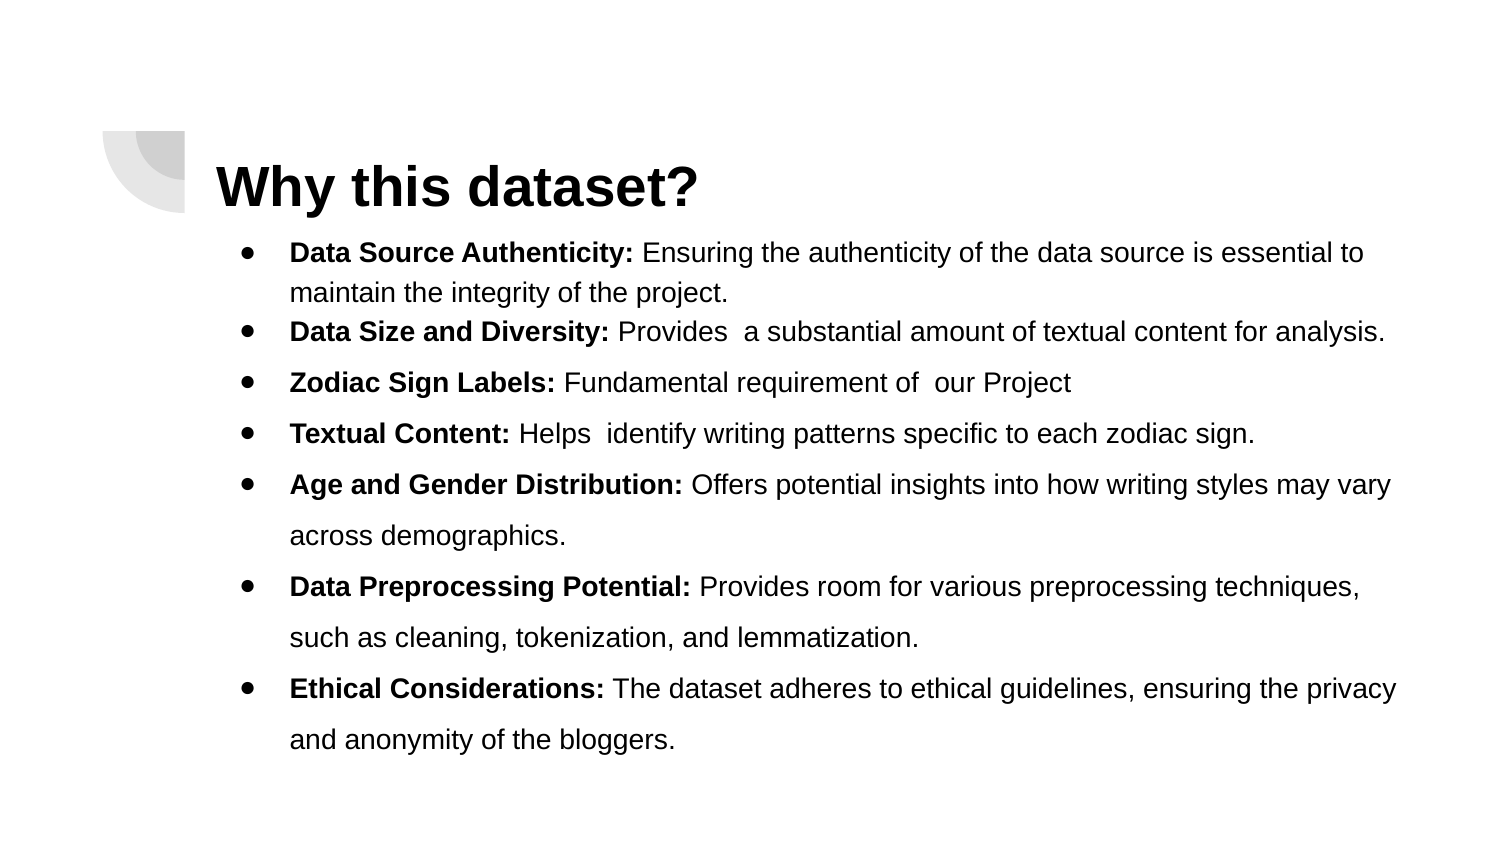

#
Why this dataset?
Data Source Authenticity: Ensuring the authenticity of the data source is essential to maintain the integrity of the project.
Data Size and Diversity: Provides  a substantial amount of textual content for analysis.
Zodiac Sign Labels: Fundamental requirement of  our Project
Textual Content: Helps  identify writing patterns specific to each zodiac sign.
Age and Gender Distribution: Offers potential insights into how writing styles may vary across demographics.
Data Preprocessing Potential: Provides room for various preprocessing techniques, such as cleaning, tokenization, and lemmatization.
Ethical Considerations: The dataset adheres to ethical guidelines, ensuring the privacy and anonymity of the bloggers.